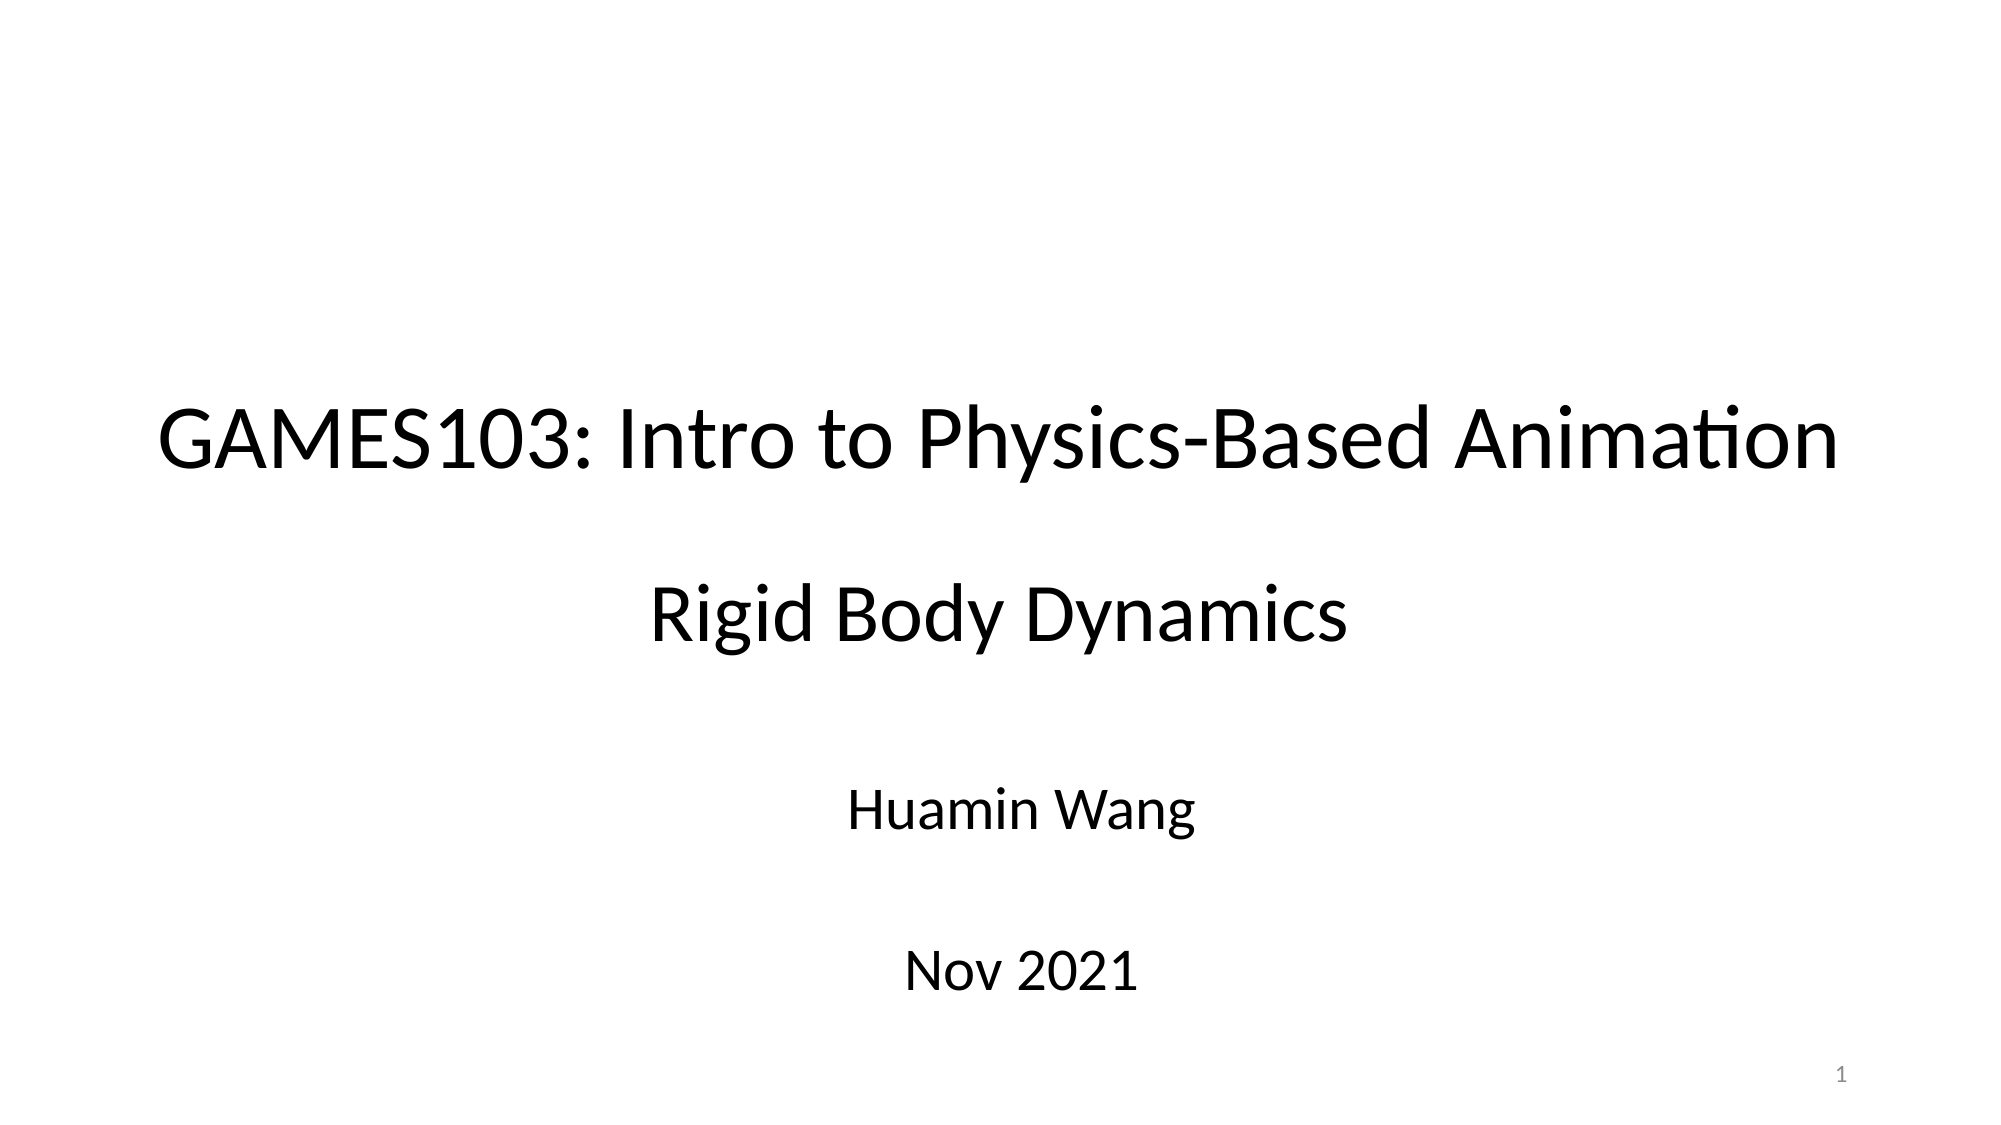

# GAMES103: Intro to Physics-Based Animation
Rigid Body Dynamics
Huamin Wang

Nov 2021
1